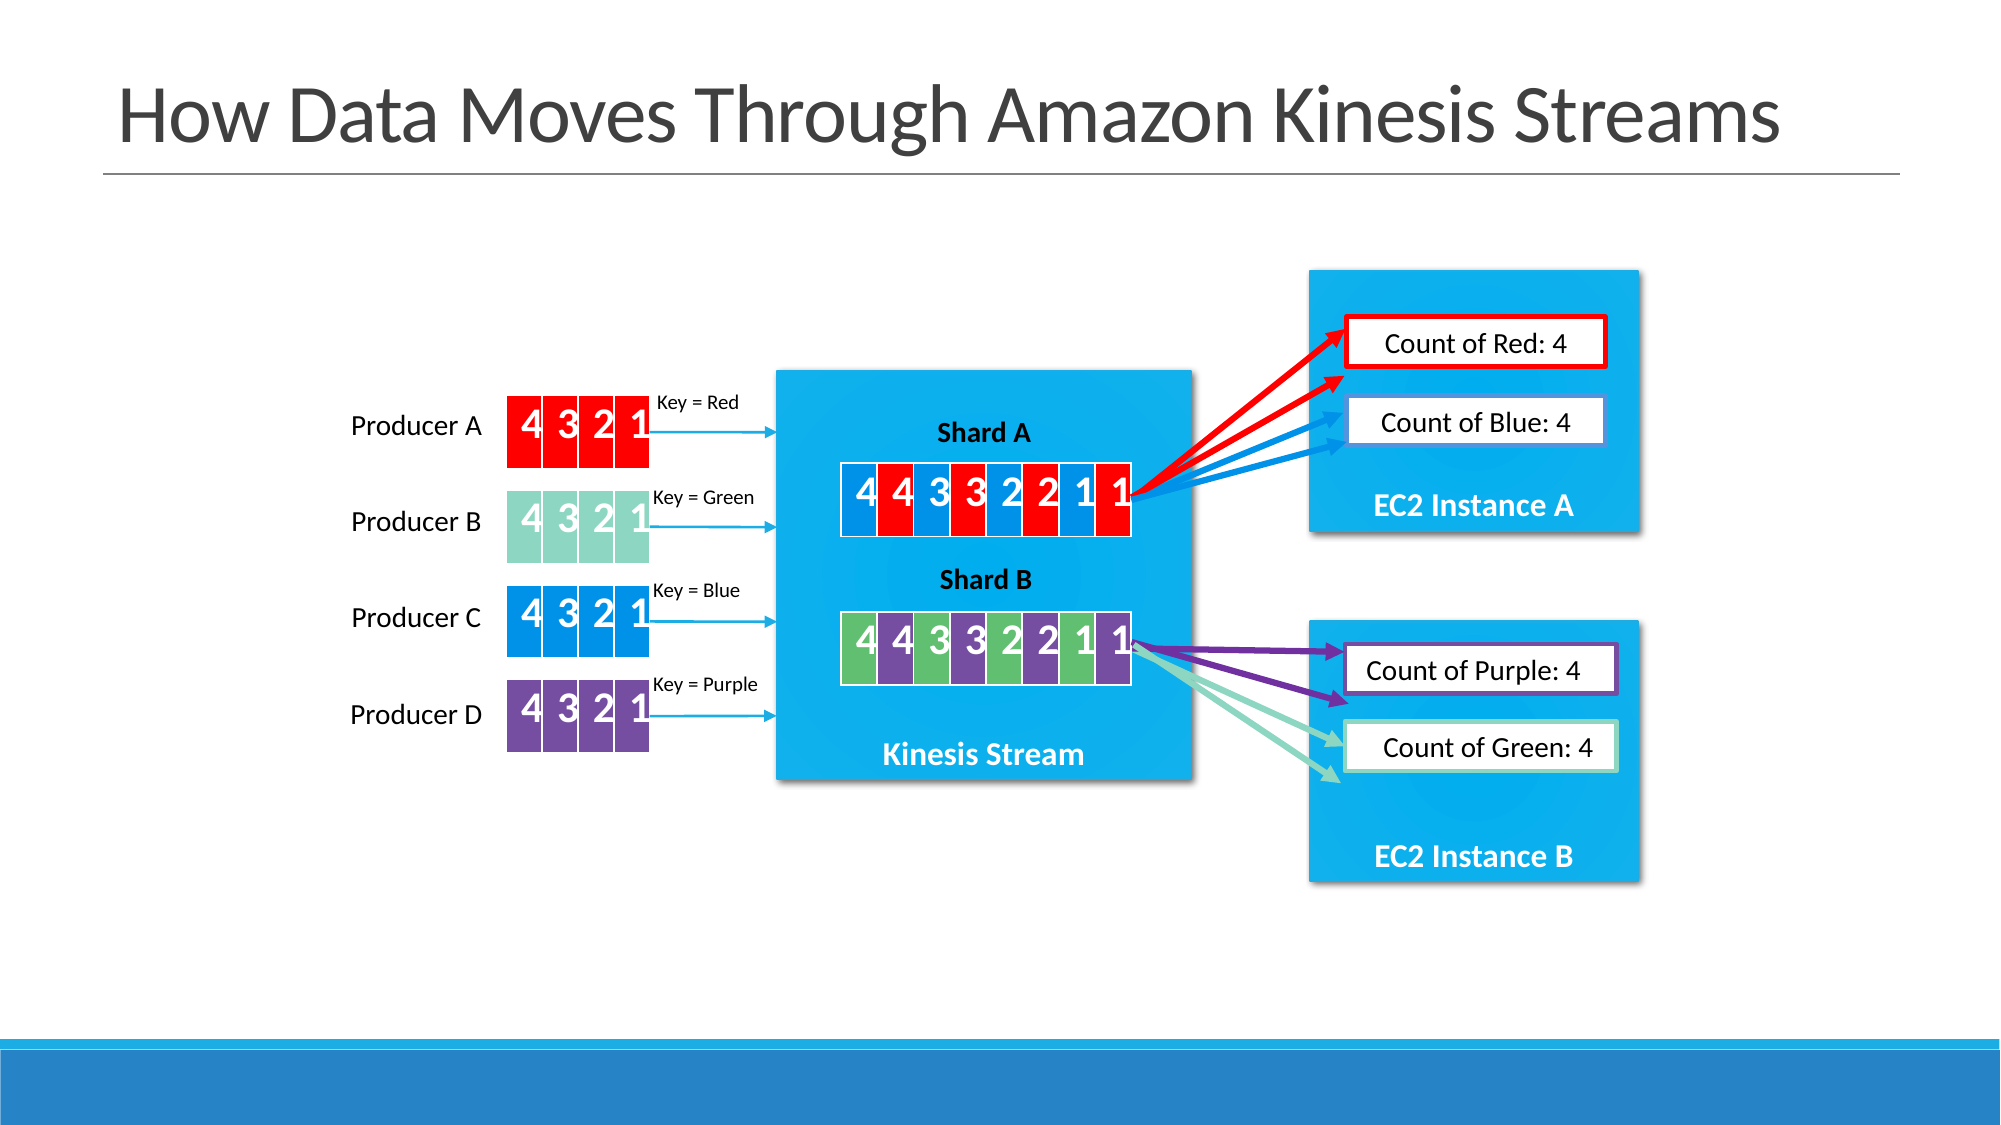

# How Data Moves Through Amazon Kinesis Streams
EC2 Instance A
Count of Red: 4
Kinesis Stream
Key = Red
| 4 | 3 | 2 | 1 |
| --- | --- | --- | --- |
Count of Blue: 4
Producer A
Shard A
| 4 | 4 | 3 | 3 | 2 | 2 | 1 | 1 |
| --- | --- | --- | --- | --- | --- | --- | --- |
Key = Green
| 4 | 3 | 2 | 1 |
| --- | --- | --- | --- |
Producer B
Shard B
Key = Blue
| 4 | 3 | 2 | 1 |
| --- | --- | --- | --- |
Producer C
| 4 | 4 | 3 | 3 | 2 | 2 | 1 | 1 |
| --- | --- | --- | --- | --- | --- | --- | --- |
EC2 Instance B
 Count of Purple: 4
Key = Purple
| 4 | 3 | 2 | 1 |
| --- | --- | --- | --- |
Producer D
Count of Green: 4